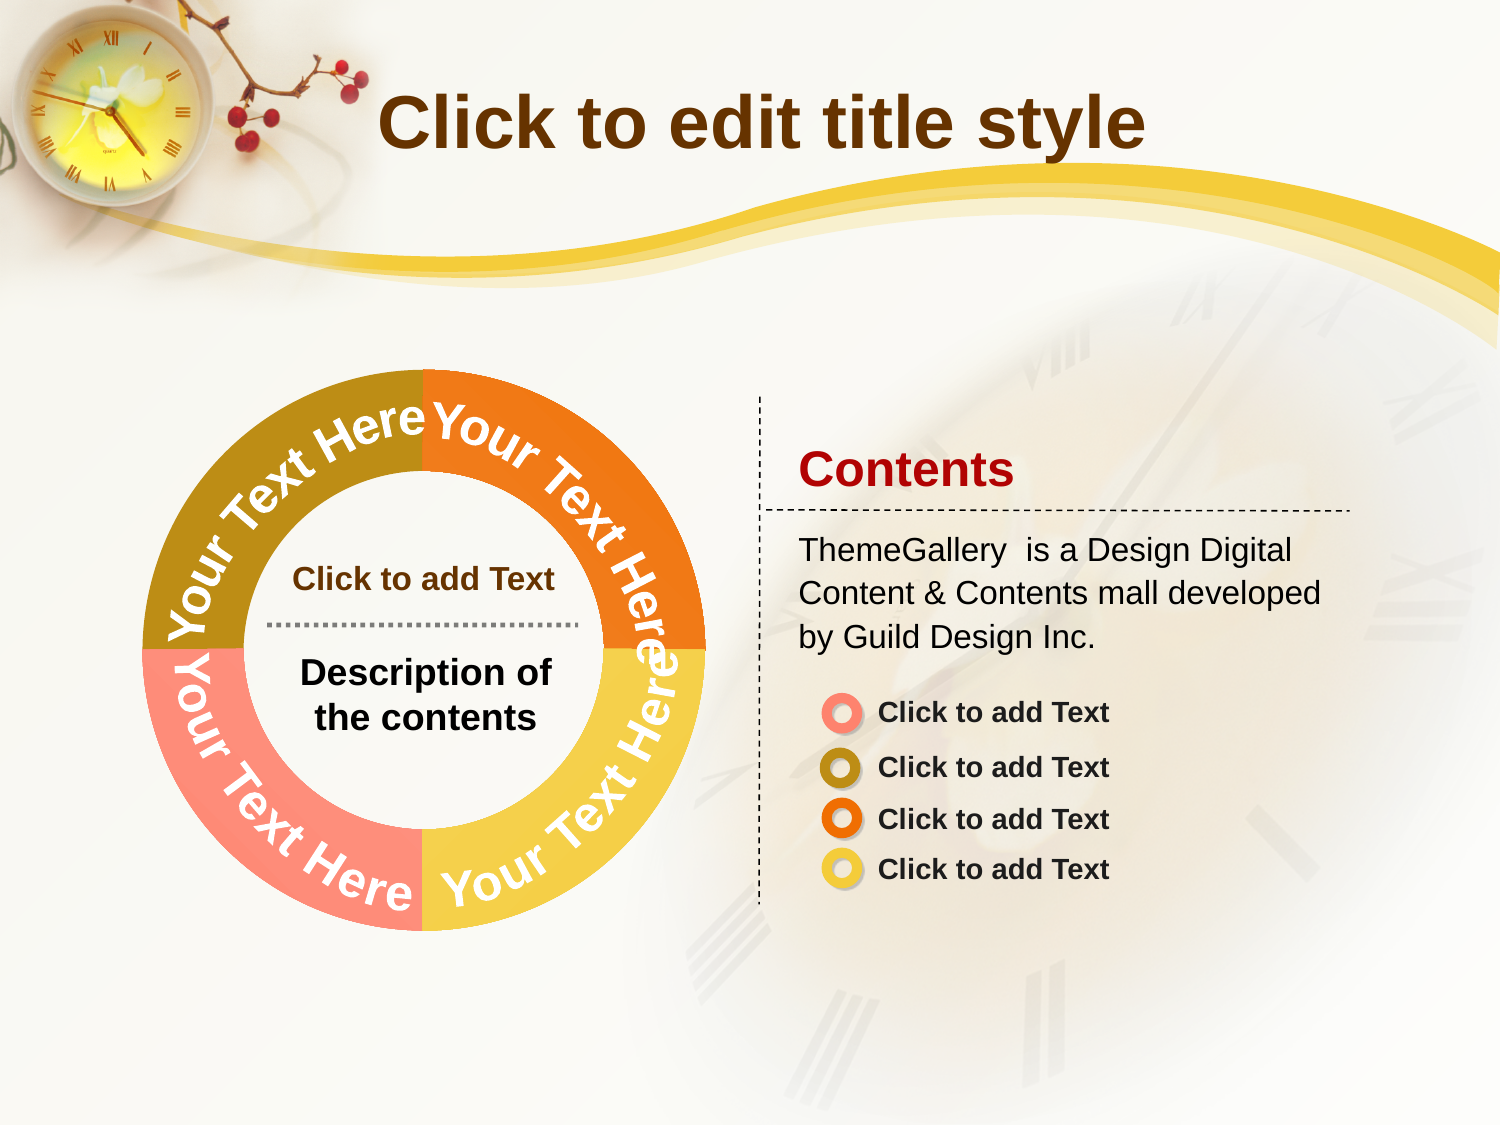

# Click to edit title style

Contents

ThemeGallery  is a Design Digital Content & Contents mall developed by Guild Design Inc.
Your Text Here
Your Text Here
Click to add Text

Description of the contents
Your Text Here
Your Text Here
Click to add Text

Click to add Text

Click to add Text

Click to add Text